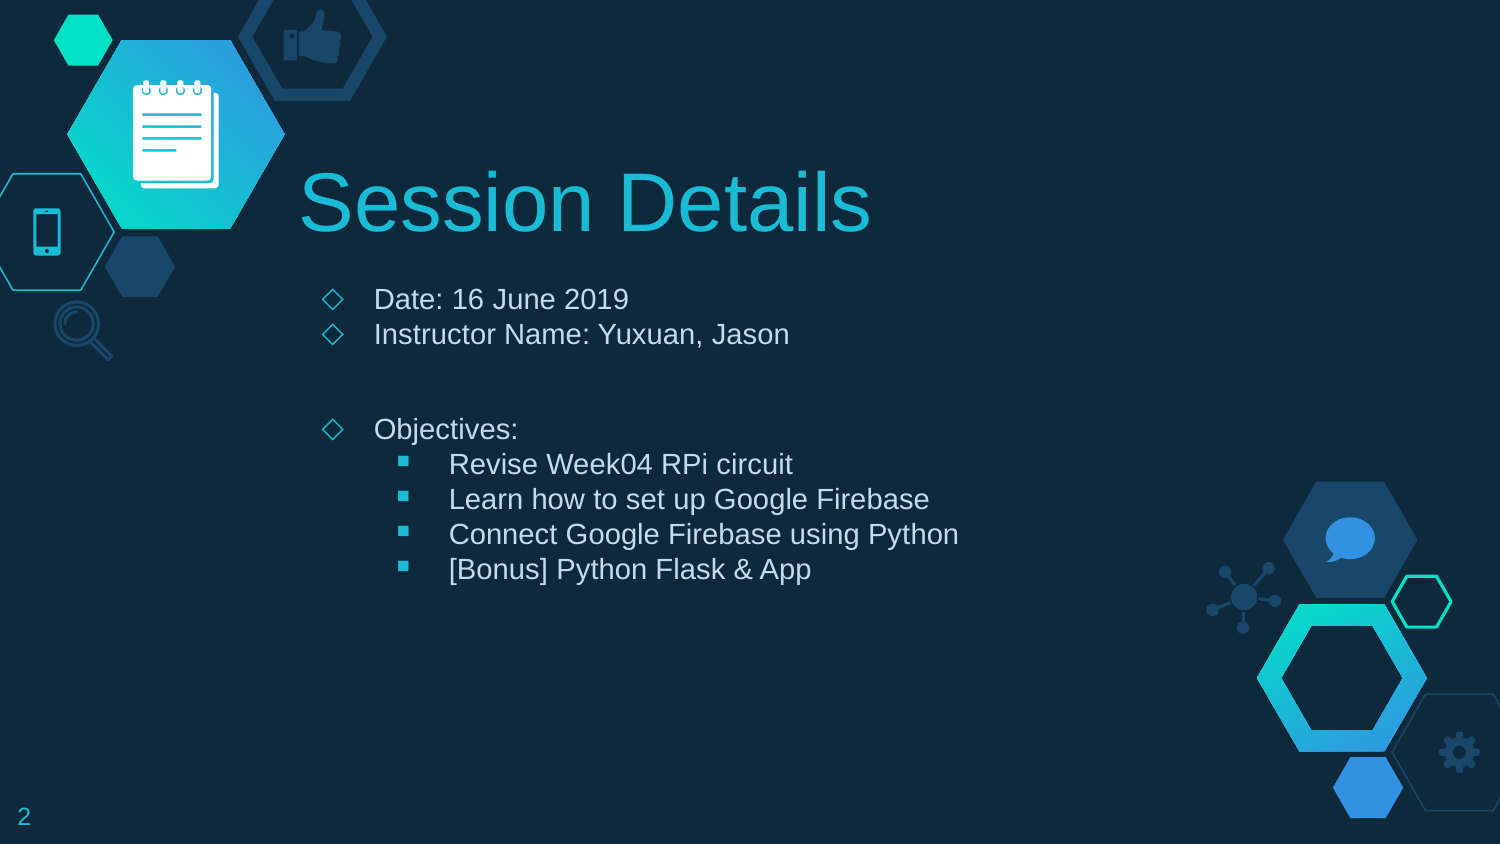

Date: 16 June 2019
Instructor Name: Yuxuan, Jason

Objectives:
Revise Week04 RPi circuit
Learn how to set up Google Firebase
Connect Google Firebase using Python
[Bonus] Python Flask & App

2